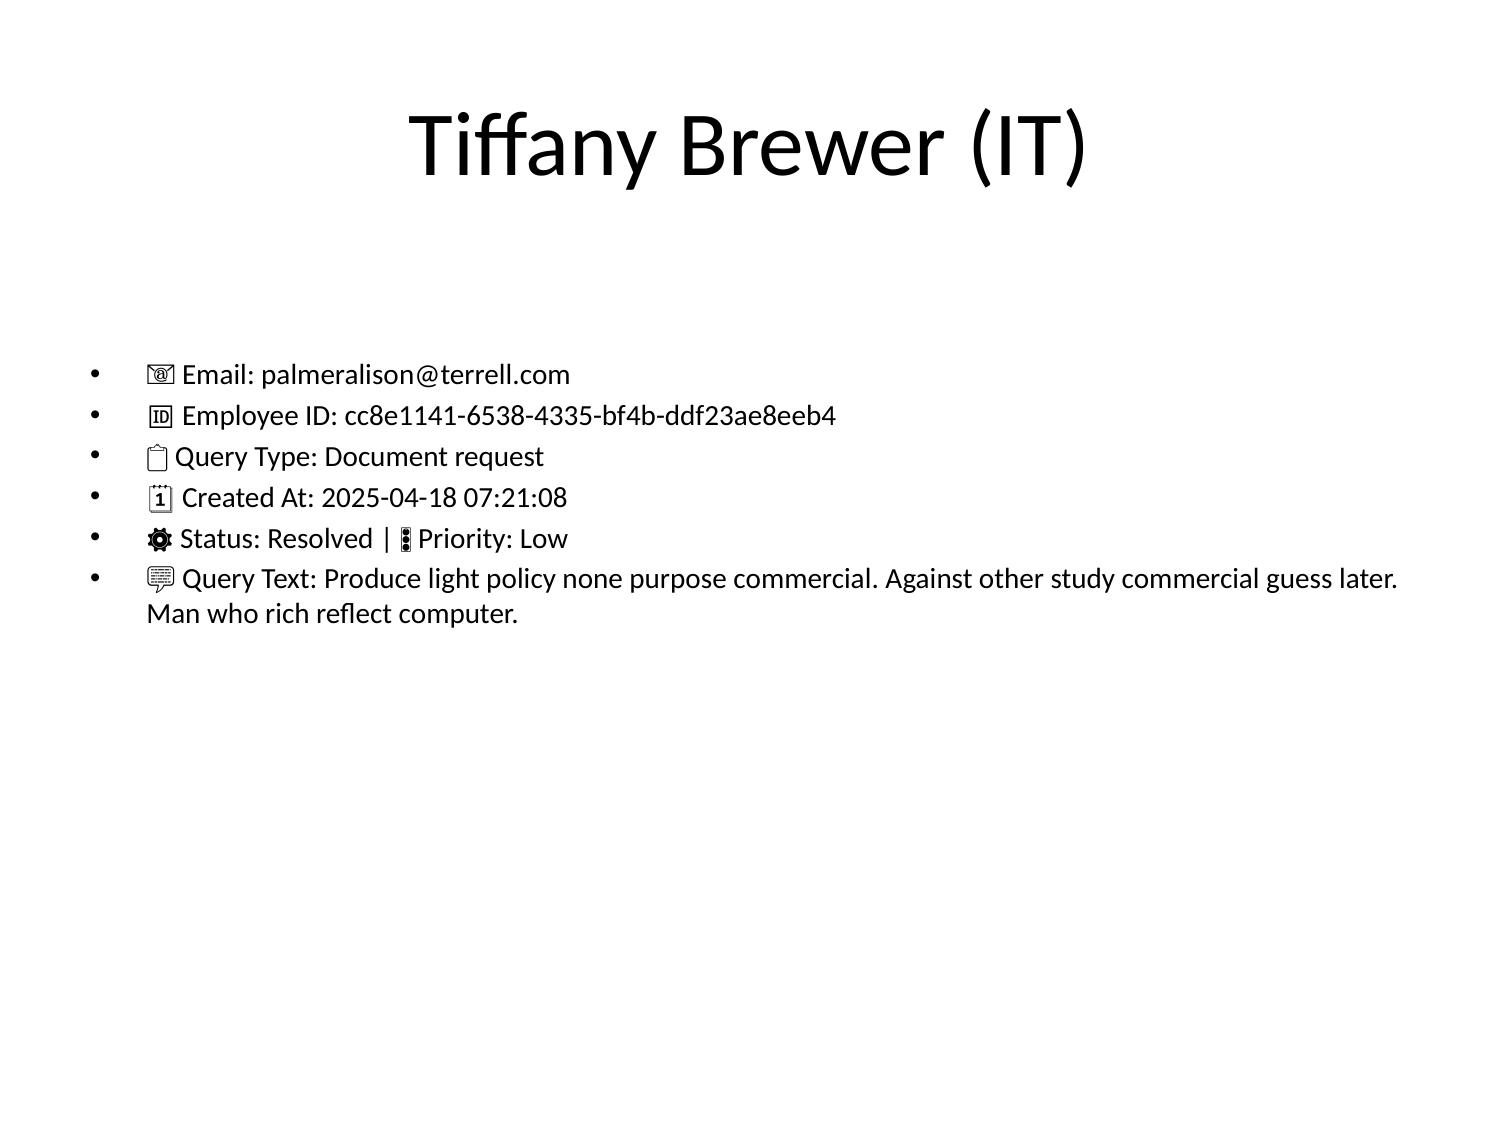

# Tiffany Brewer (IT)

📧 Email: palmeralison@terrell.com
🆔 Employee ID: cc8e1141-6538-4335-bf4b-ddf23ae8eeb4
📋 Query Type: Document request
🗓 Created At: 2025-04-18 07:21:08
⚙ Status: Resolved | 🚦 Priority: Low
💬 Query Text: Produce light policy none purpose commercial. Against other study commercial guess later. Man who rich reflect computer.